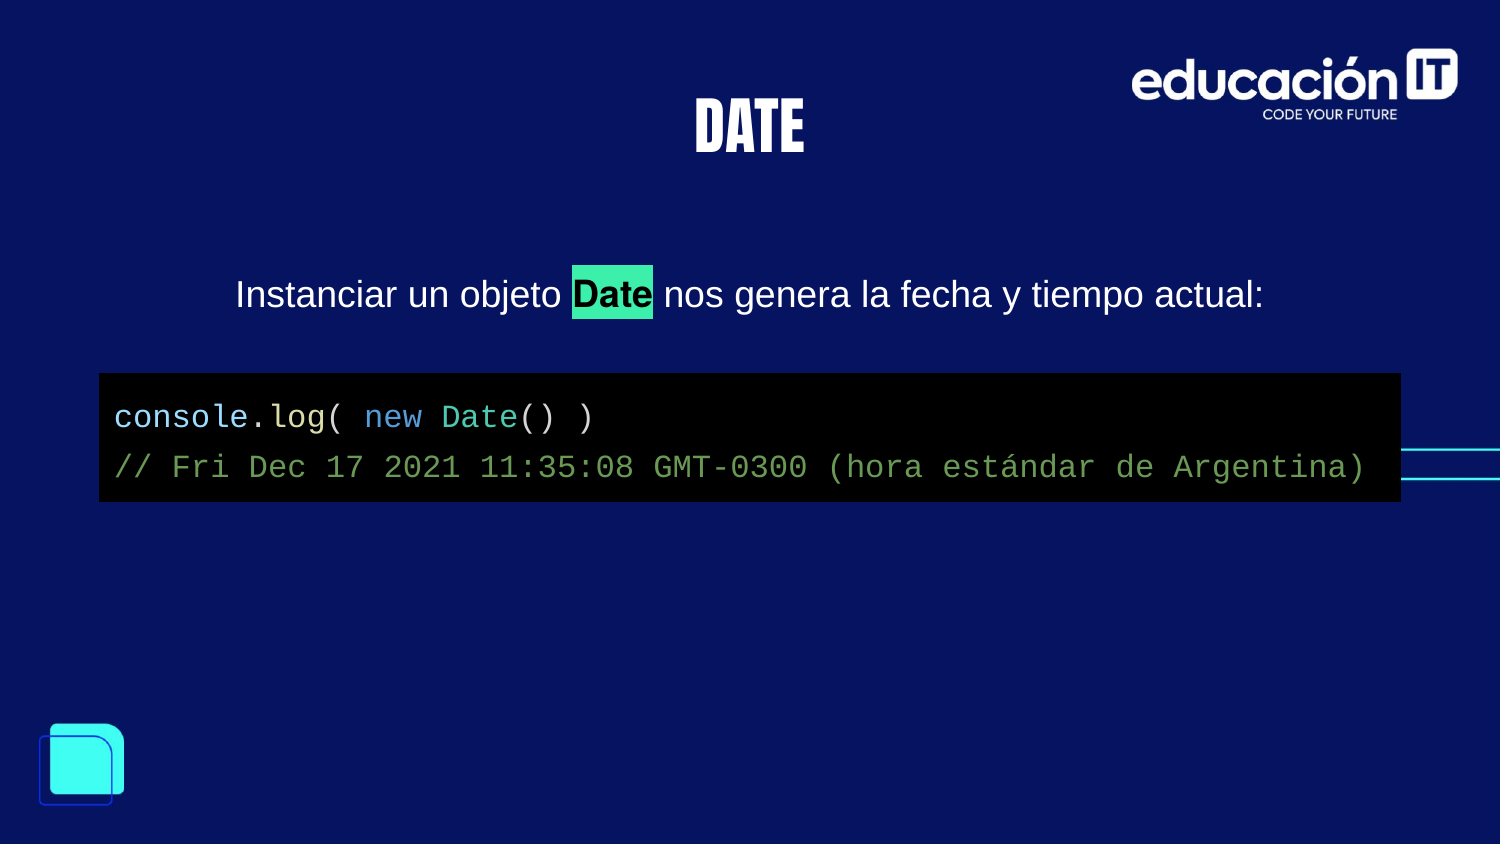

DATE

Instanciar un objeto Date nos genera la fecha y tiempo actual:

| console.log( new Date() ) // Fri Dec 17 2021 11:35:08 GMT-0300 (hora estándar de Argentina) |
| --- |